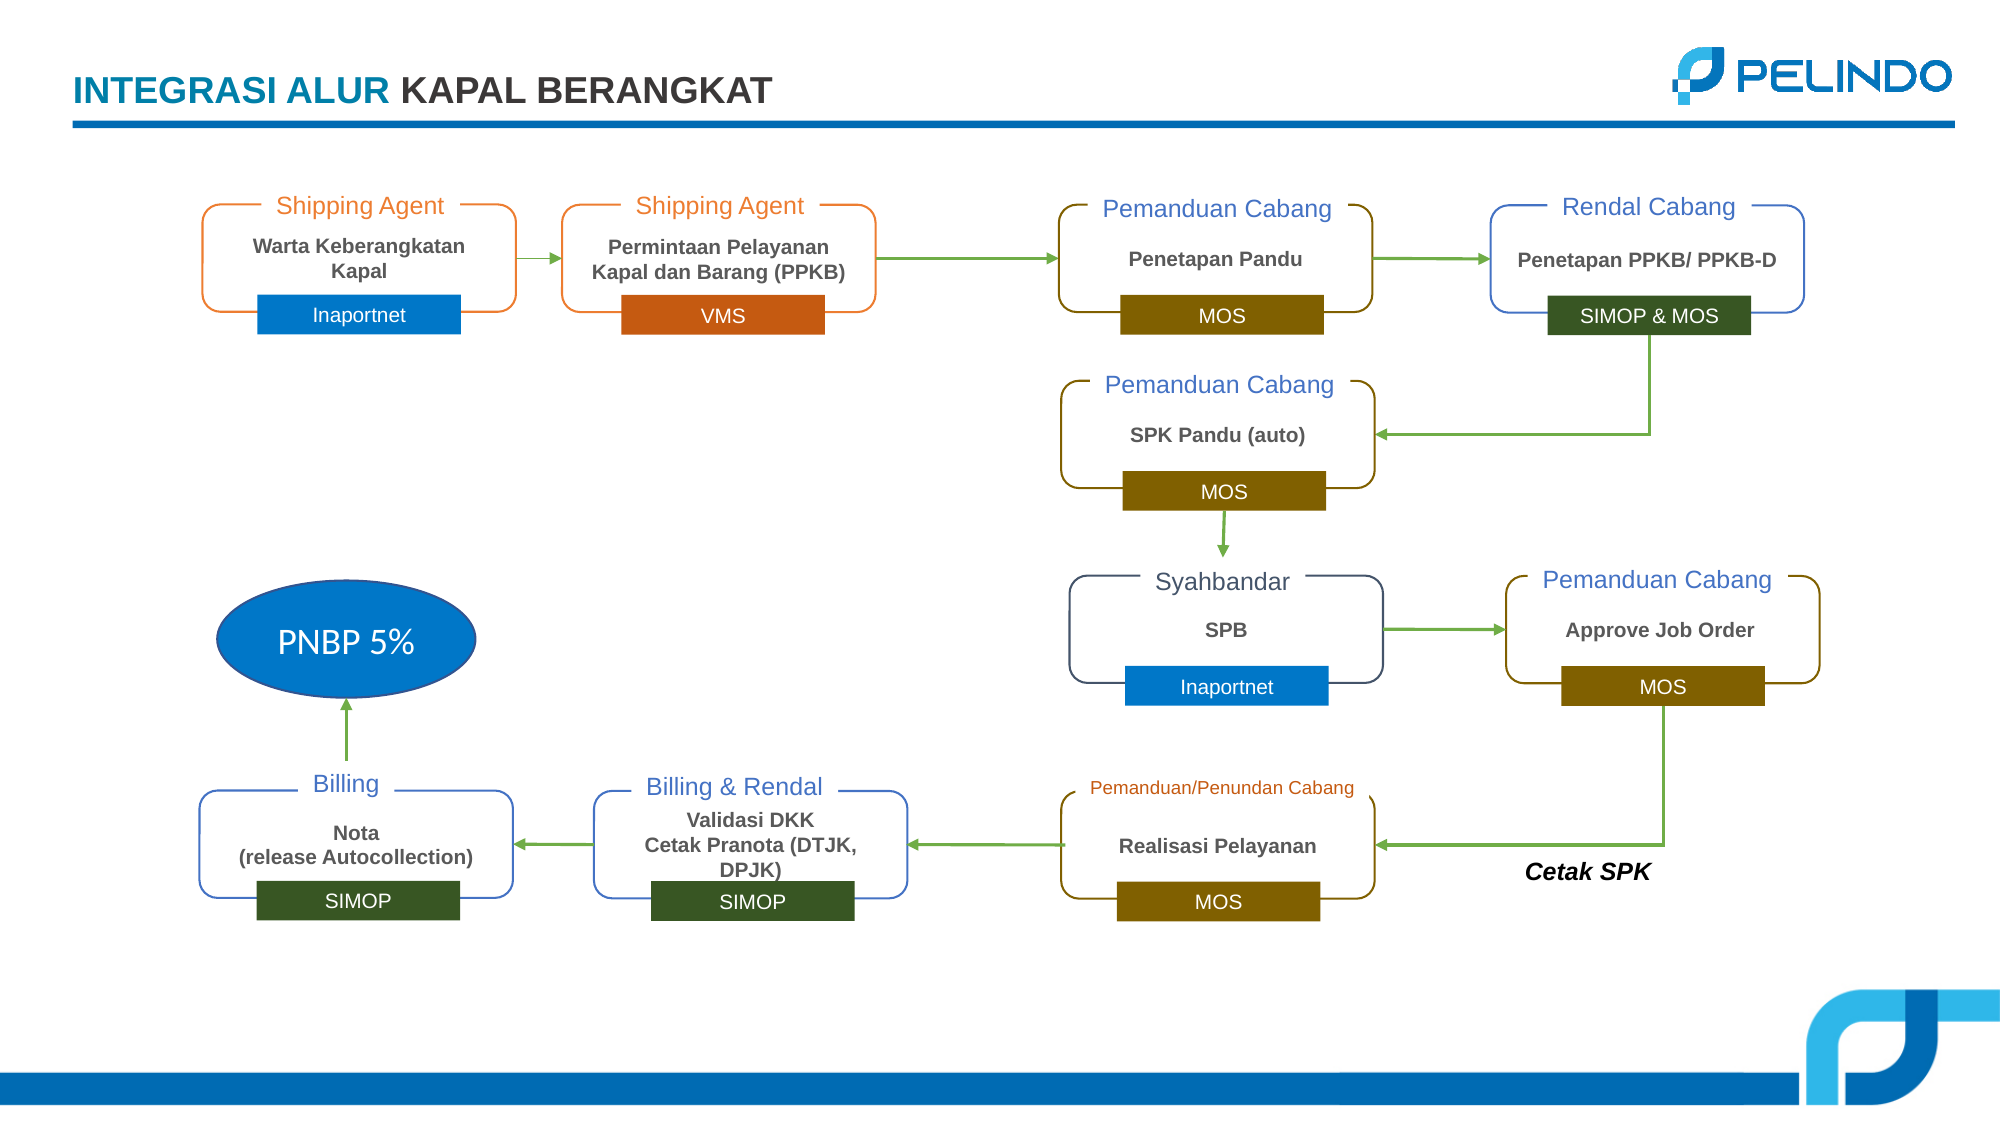

INTEGRASI ALUR KAPAL BERANGKAT
Shipping Agent
Warta Keberangkatan Kapal
Inaportnet
Shipping Agent
Permintaan Pelayanan Kapal dan Barang (PPKB)
VMS
Rendal Cabang
Penetapan PPKB/ PPKB-D
SIMOP & MOS
Pemanduan Cabang
Penetapan Pandu
MOS
Pemanduan Cabang
SPK Pandu (auto)
MOS
Pemanduan Cabang
Approve Job Order
MOS
Syahbandar
SPB
Inaportnet
PNBP 5%
Billing
Nota
(release Autocollection)
SIMOP
Billing & Rendal
Validasi DKK
Cetak Pranota (DTJK, DPJK)
SIMOP
Pemanduan/Penundan Cabang
Realisasi Pelayanan
MOS
Cetak SPK